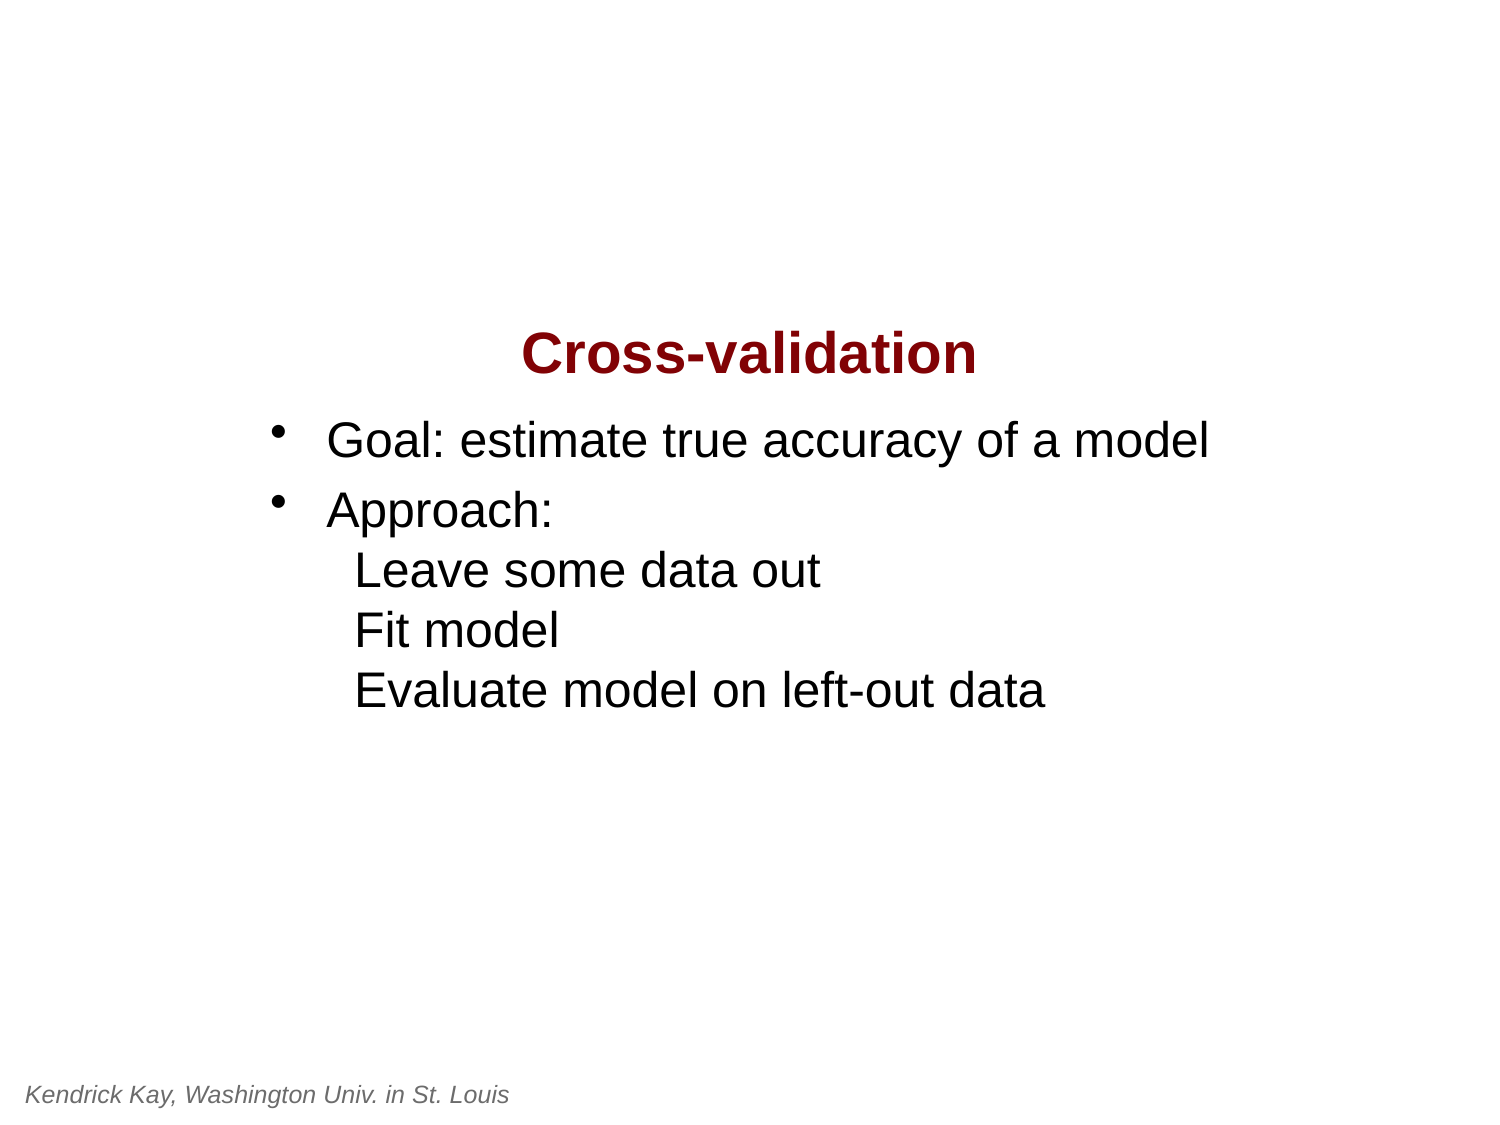

# Cross-validation
Goal: estimate true accuracy of a model
Approach:
  Leave some data out
  Fit model
  Evaluate model on left-out data